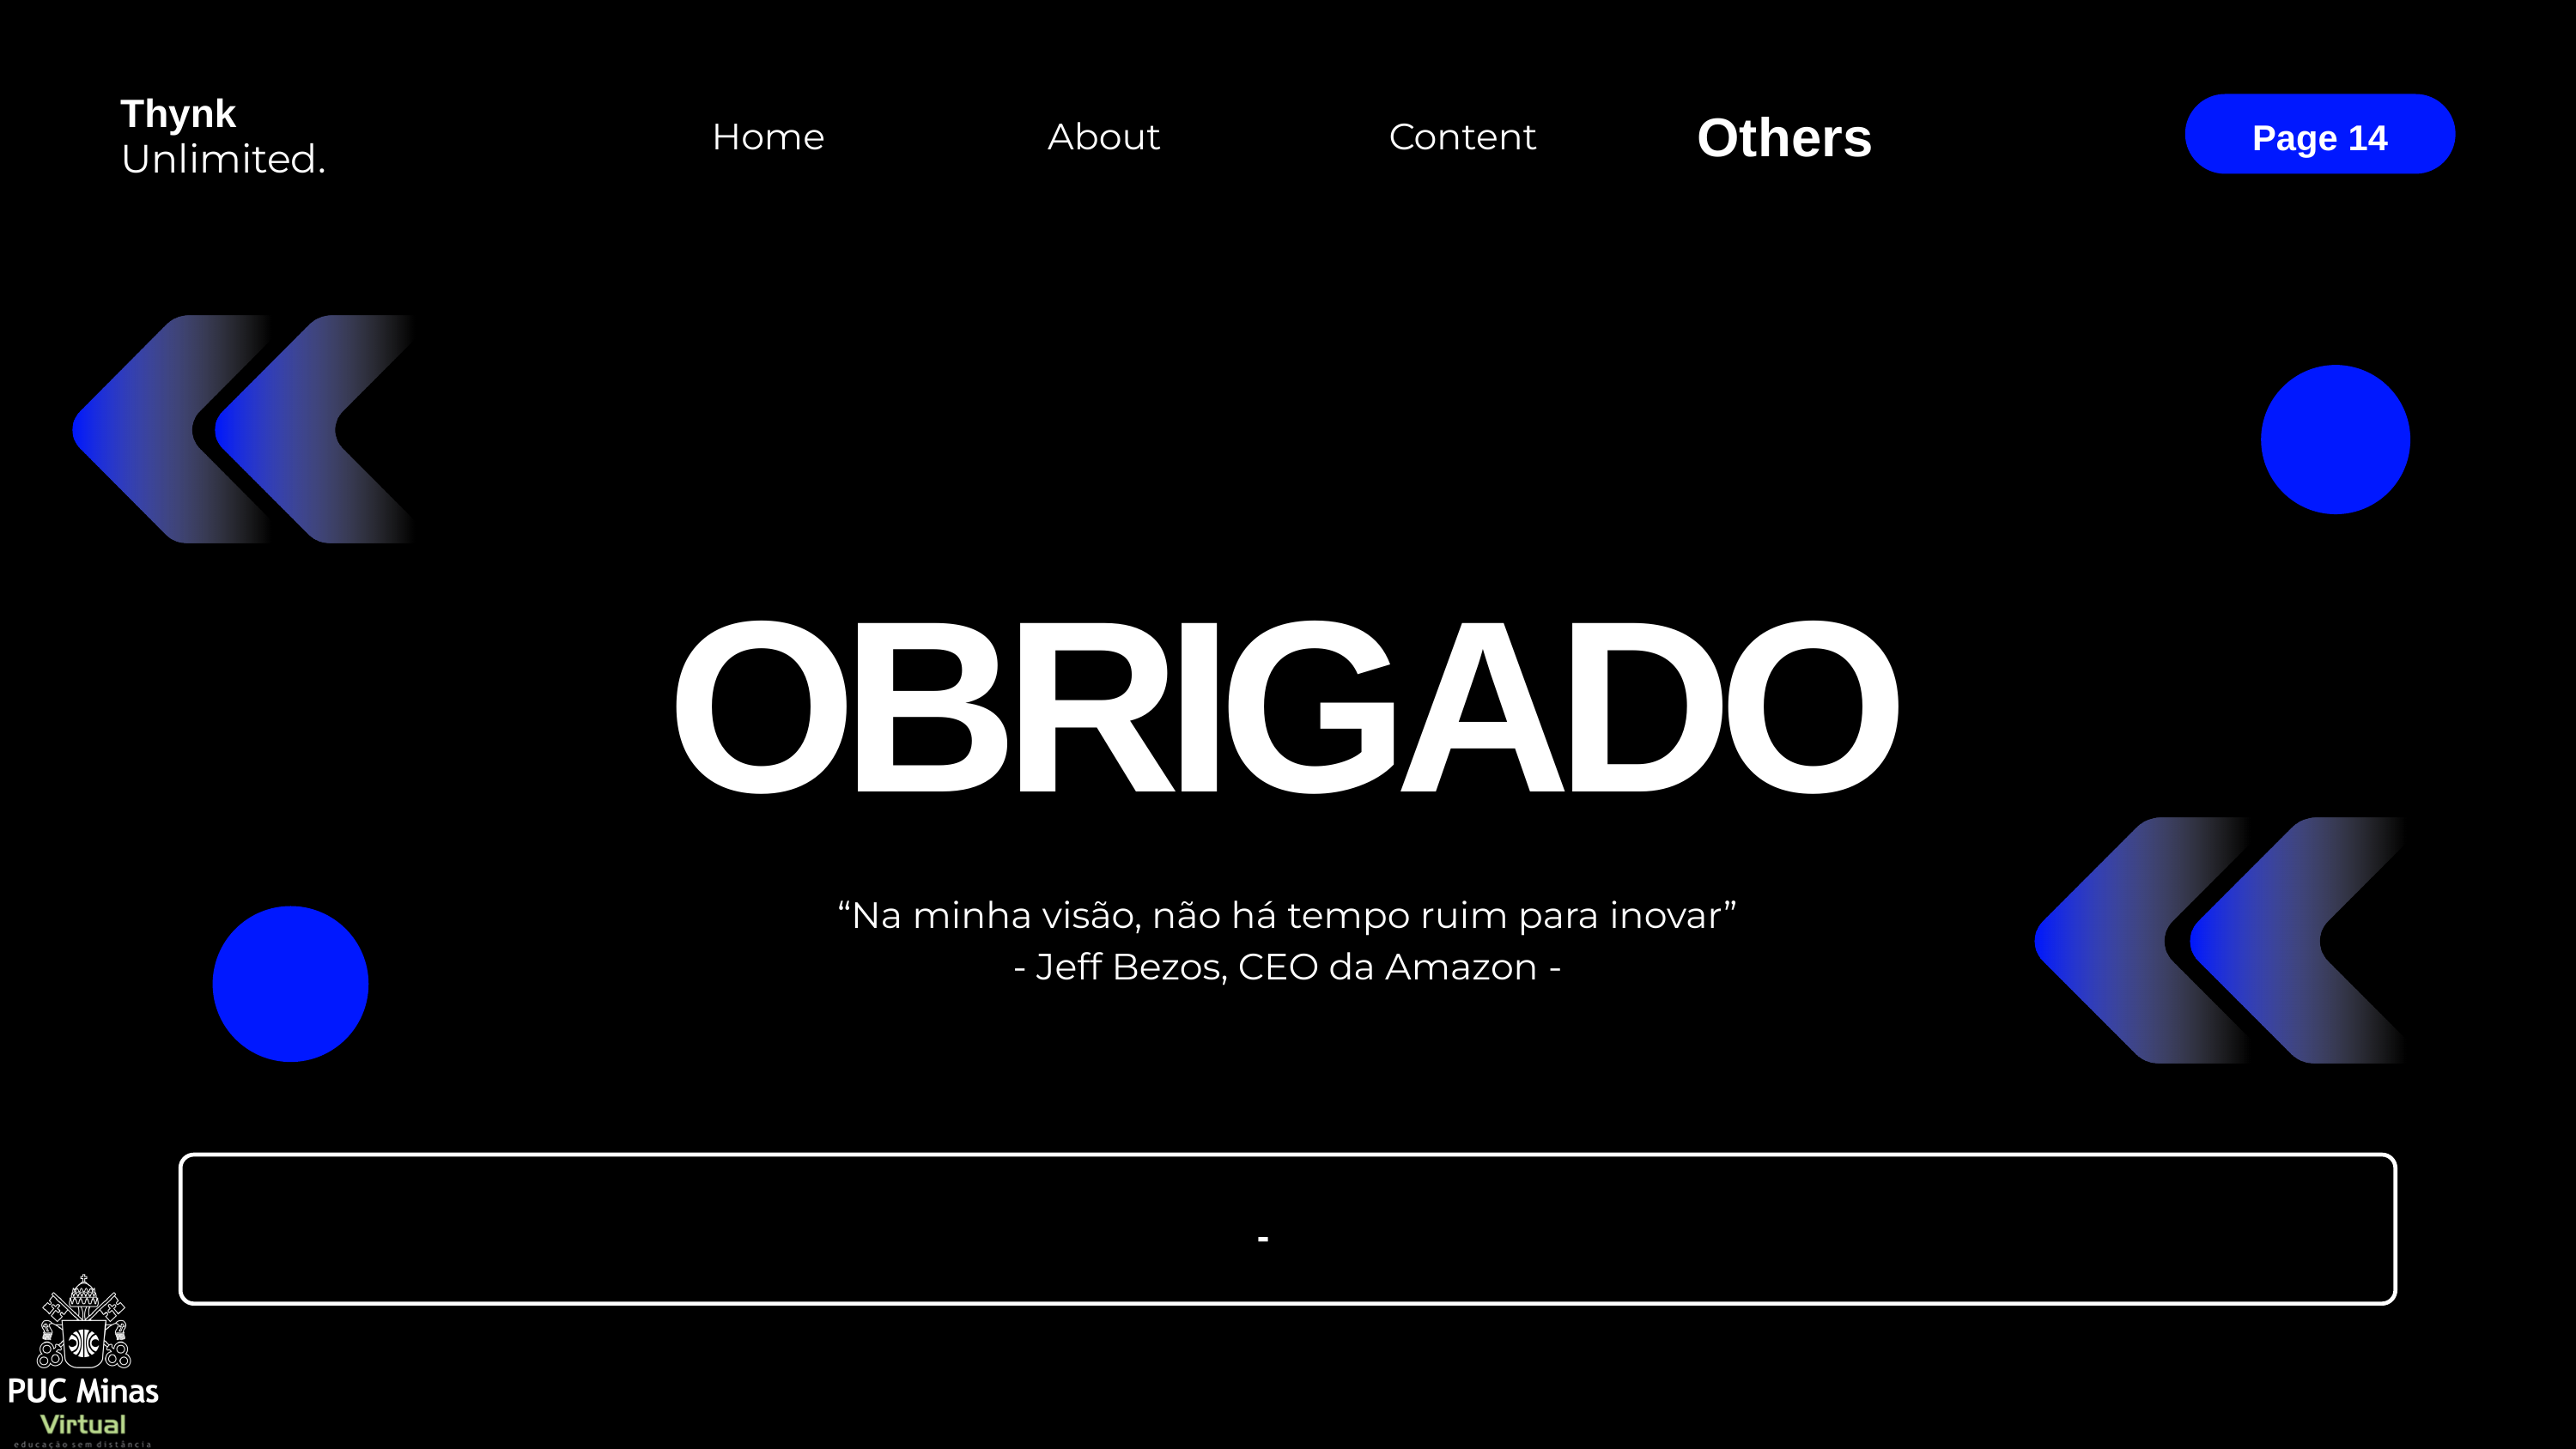

Thynk
Others

Home
About
Content
Page 14
Unlimited.

OBRIGADO

“Na minha visão, não há tempo ruim para inovar”
- Jeff Bezos, CEO da Amazon -

-